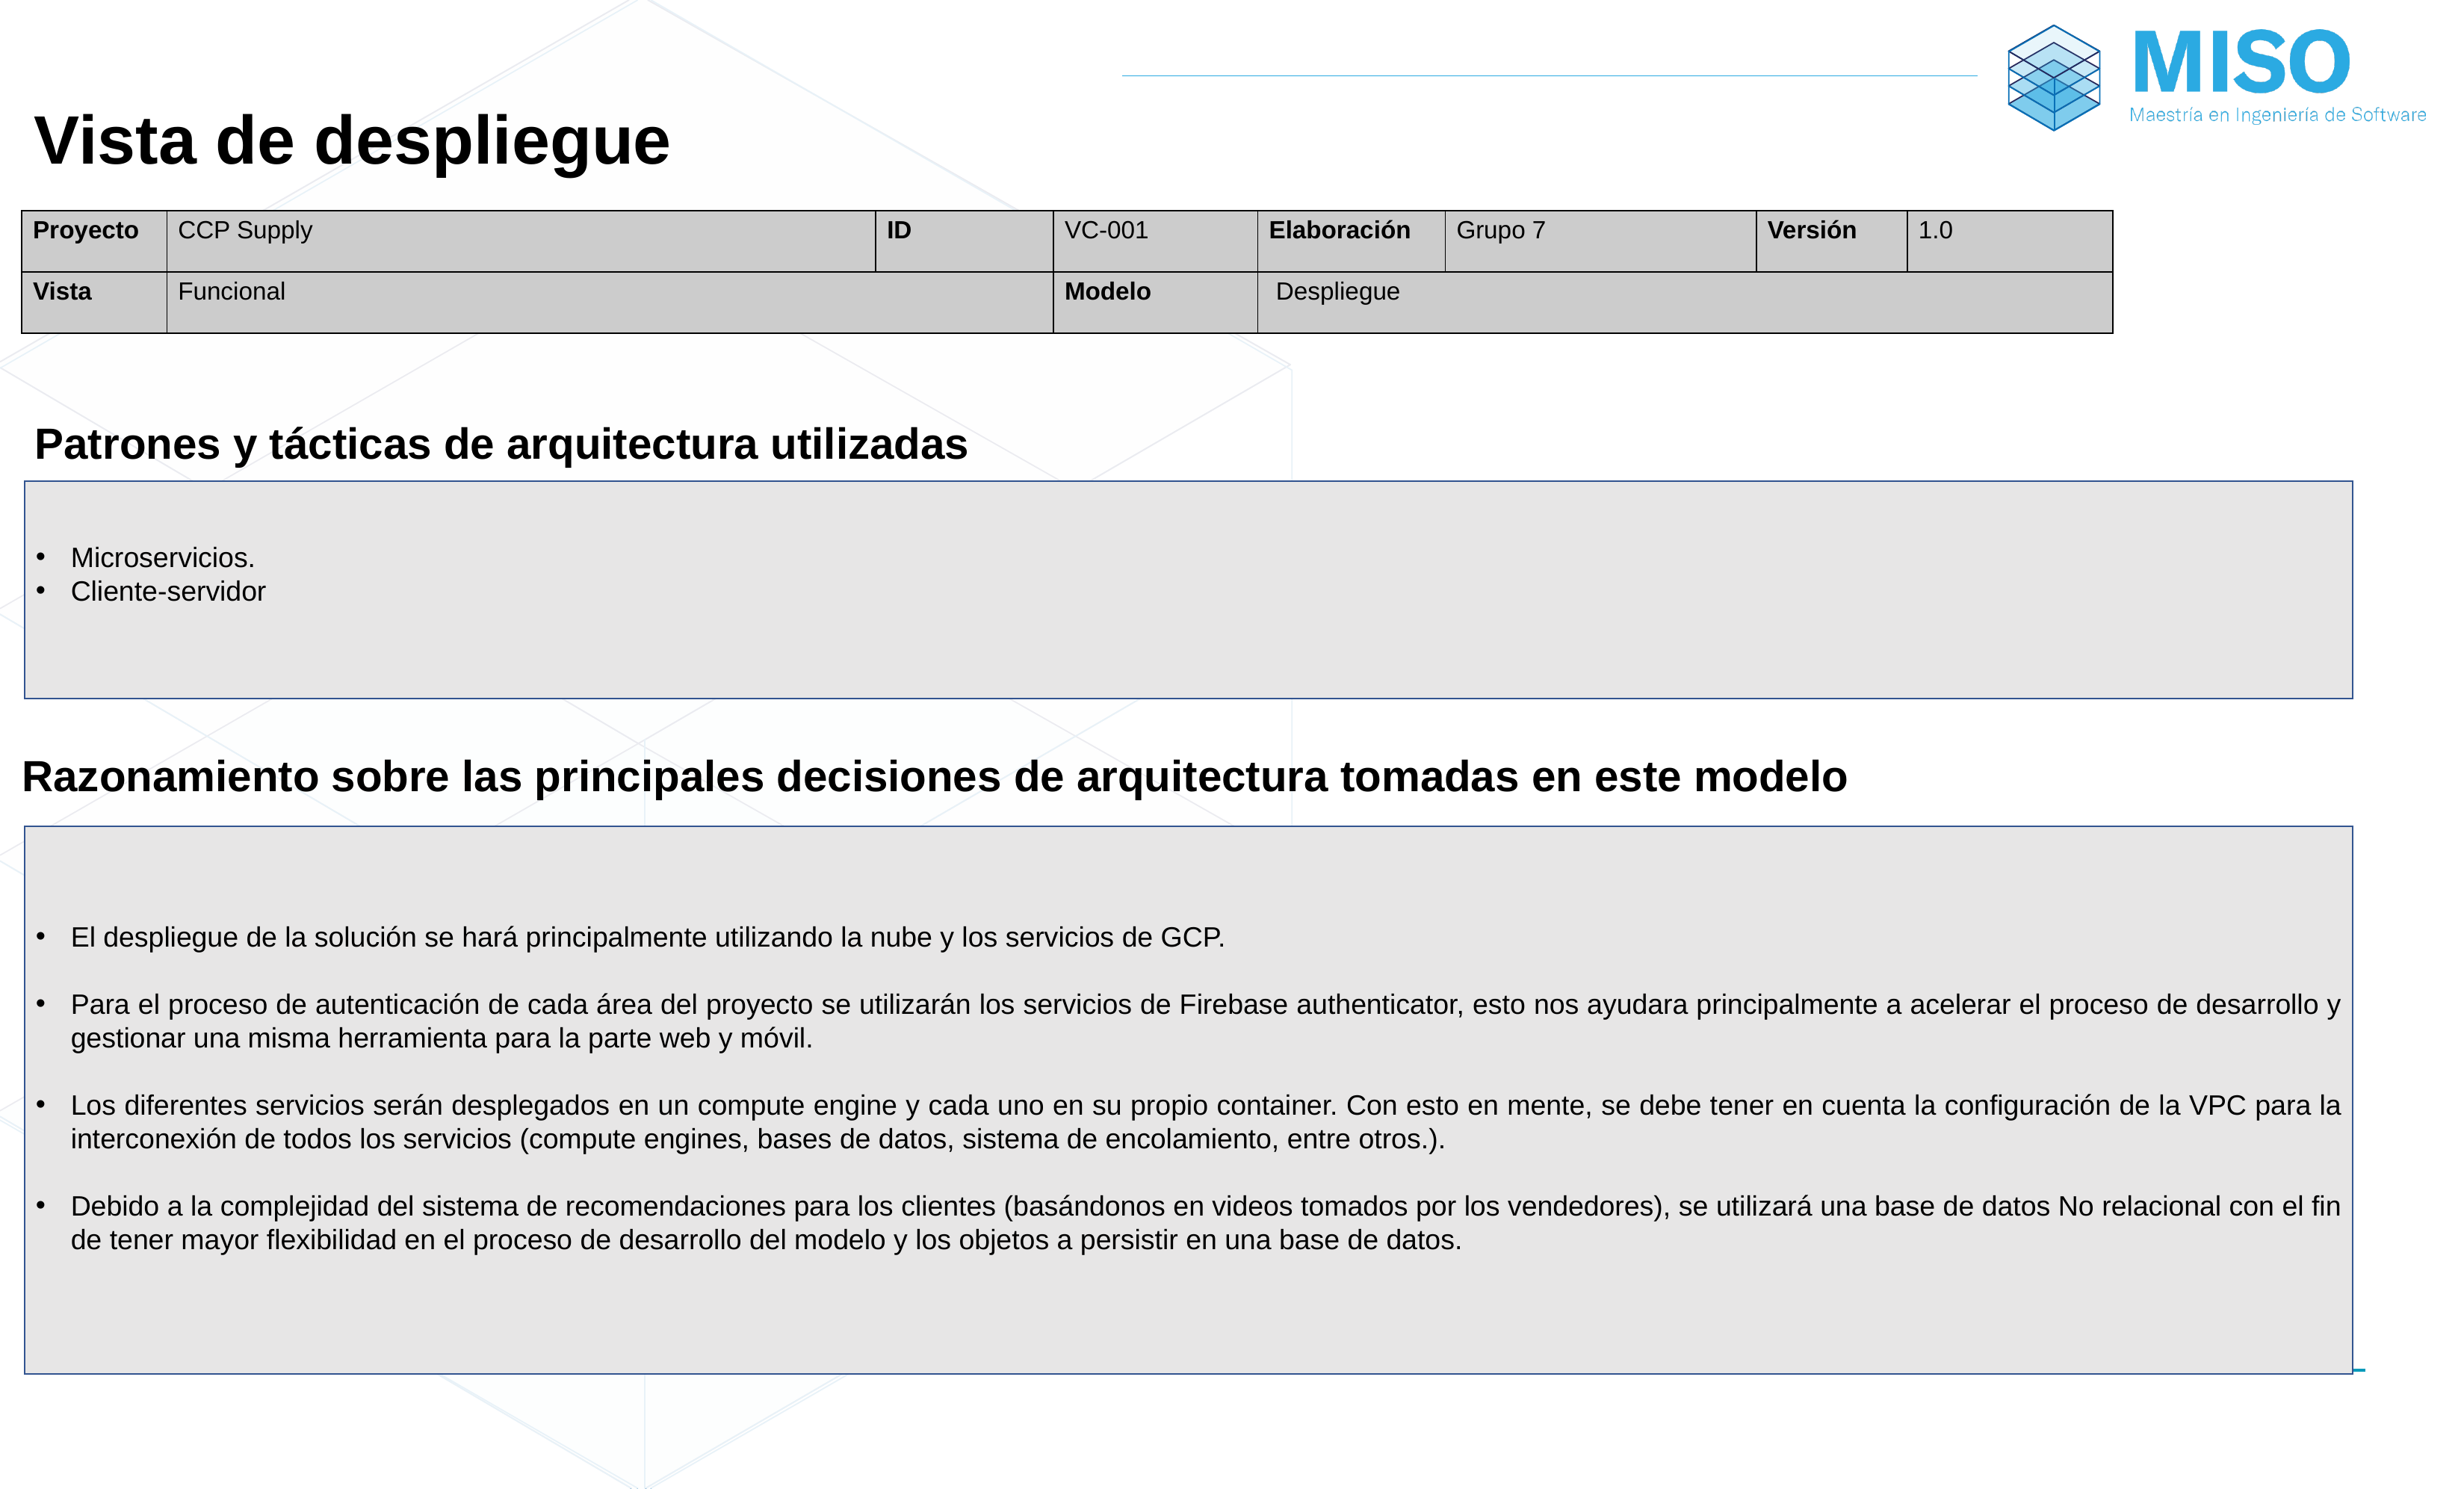

# Vista de despliegue
| Proyecto | CCP Supply | ID | VC-001 | Elaboración | Grupo 7 | Versión | 1.0 |
| --- | --- | --- | --- | --- | --- | --- | --- |
| Vista | Funcional |  | Modelo | Despliegue |  |  |  |
Patrones y tácticas de arquitectura utilizadas
Microservicios.
Cliente-servidor

Razonamiento sobre las principales decisiones de arquitectura tomadas en este modelo
El despliegue de la solución se hará principalmente utilizando la nube y los servicios de GCP.

Para el proceso de autenticación de cada área del proyecto se utilizarán los servicios de Firebase authenticator, esto nos ayudara principalmente a acelerar el proceso de desarrollo y gestionar una misma herramienta para la parte web y móvil.

Los diferentes servicios serán desplegados en un compute engine y cada uno en su propio container. Con esto en mente, se debe tener en cuenta la configuración de la VPC para la interconexión de todos los servicios (compute engines, bases de datos, sistema de encolamiento, entre otros.).

Debido a la complejidad del sistema de recomendaciones para los clientes (basándonos en videos tomados por los vendedores), se utilizará una base de datos No relacional con el fin de tener mayor flexibilidad en el proceso de desarrollo del modelo y los objetos a persistir en una base de datos.